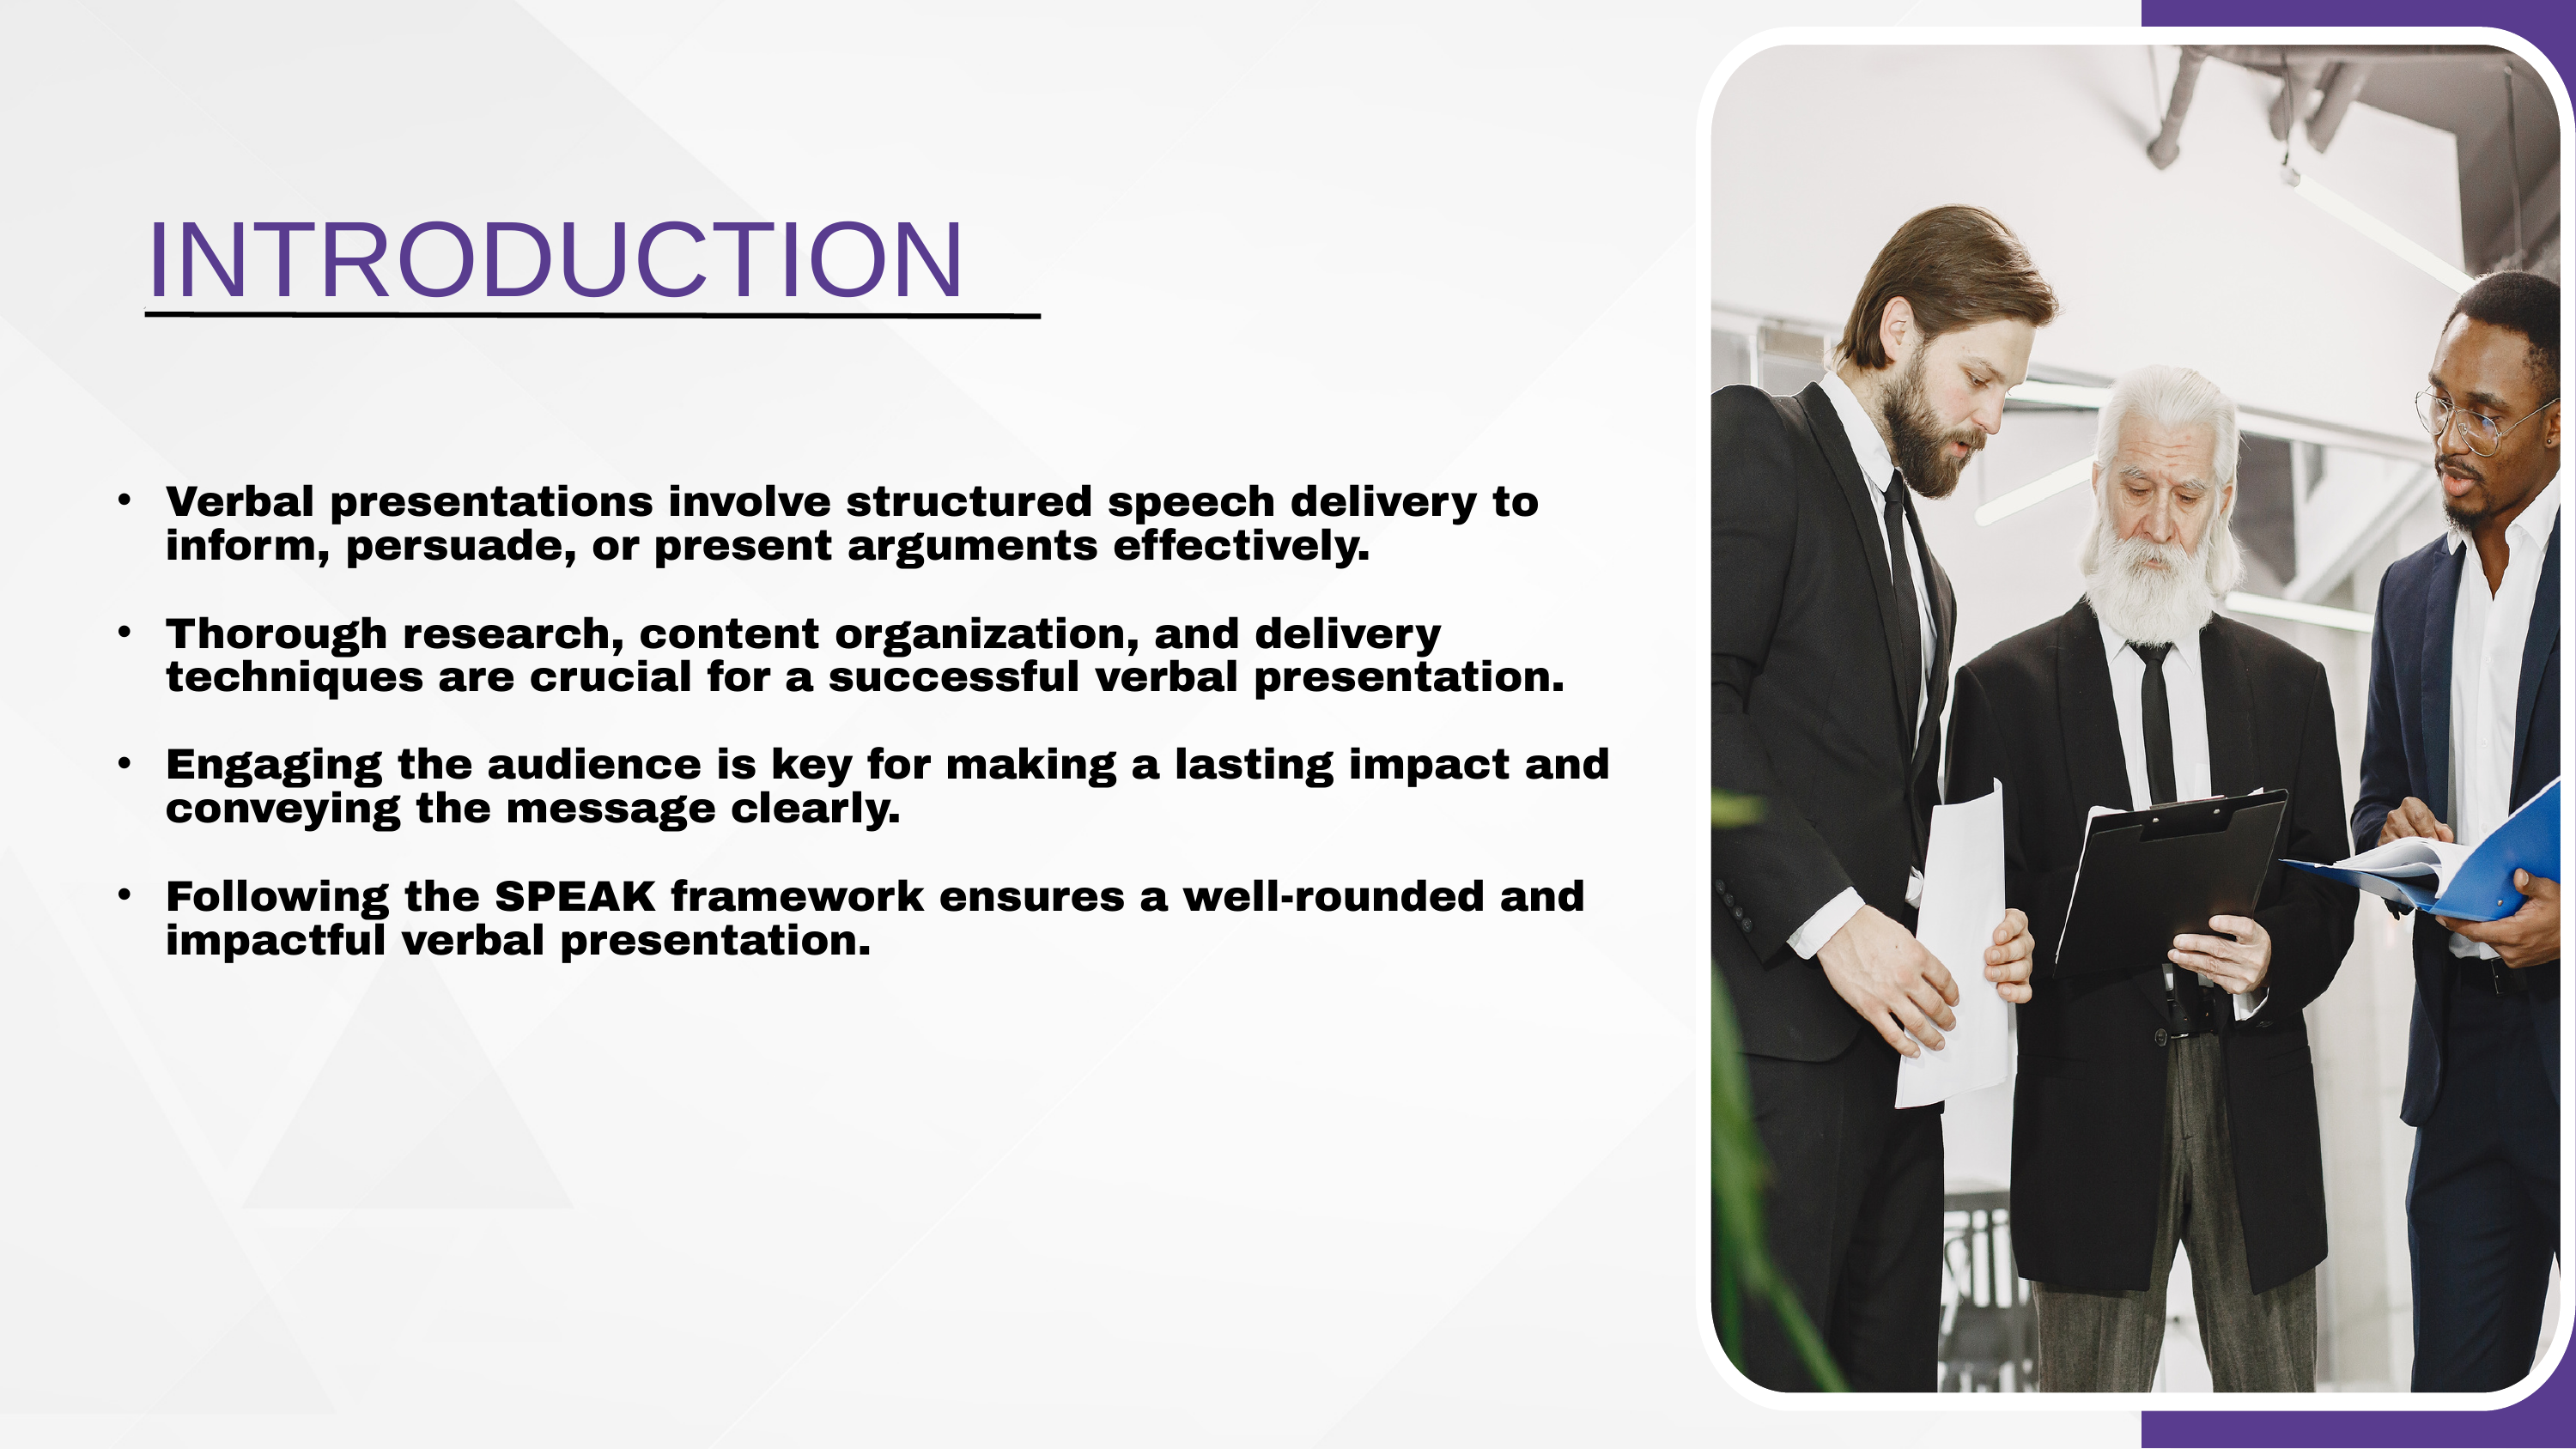

INTRODUCTION

Verbal presentations involve structured speech delivery to inform, persuade, or present arguments effectively.

Thorough research, content organization, and delivery techniques are crucial for a successful verbal presentation.

Engaging the audience is key for making a lasting impact and conveying the message clearly.

Following the SPEAK framework ensures a well-rounded and impactful verbal presentation.